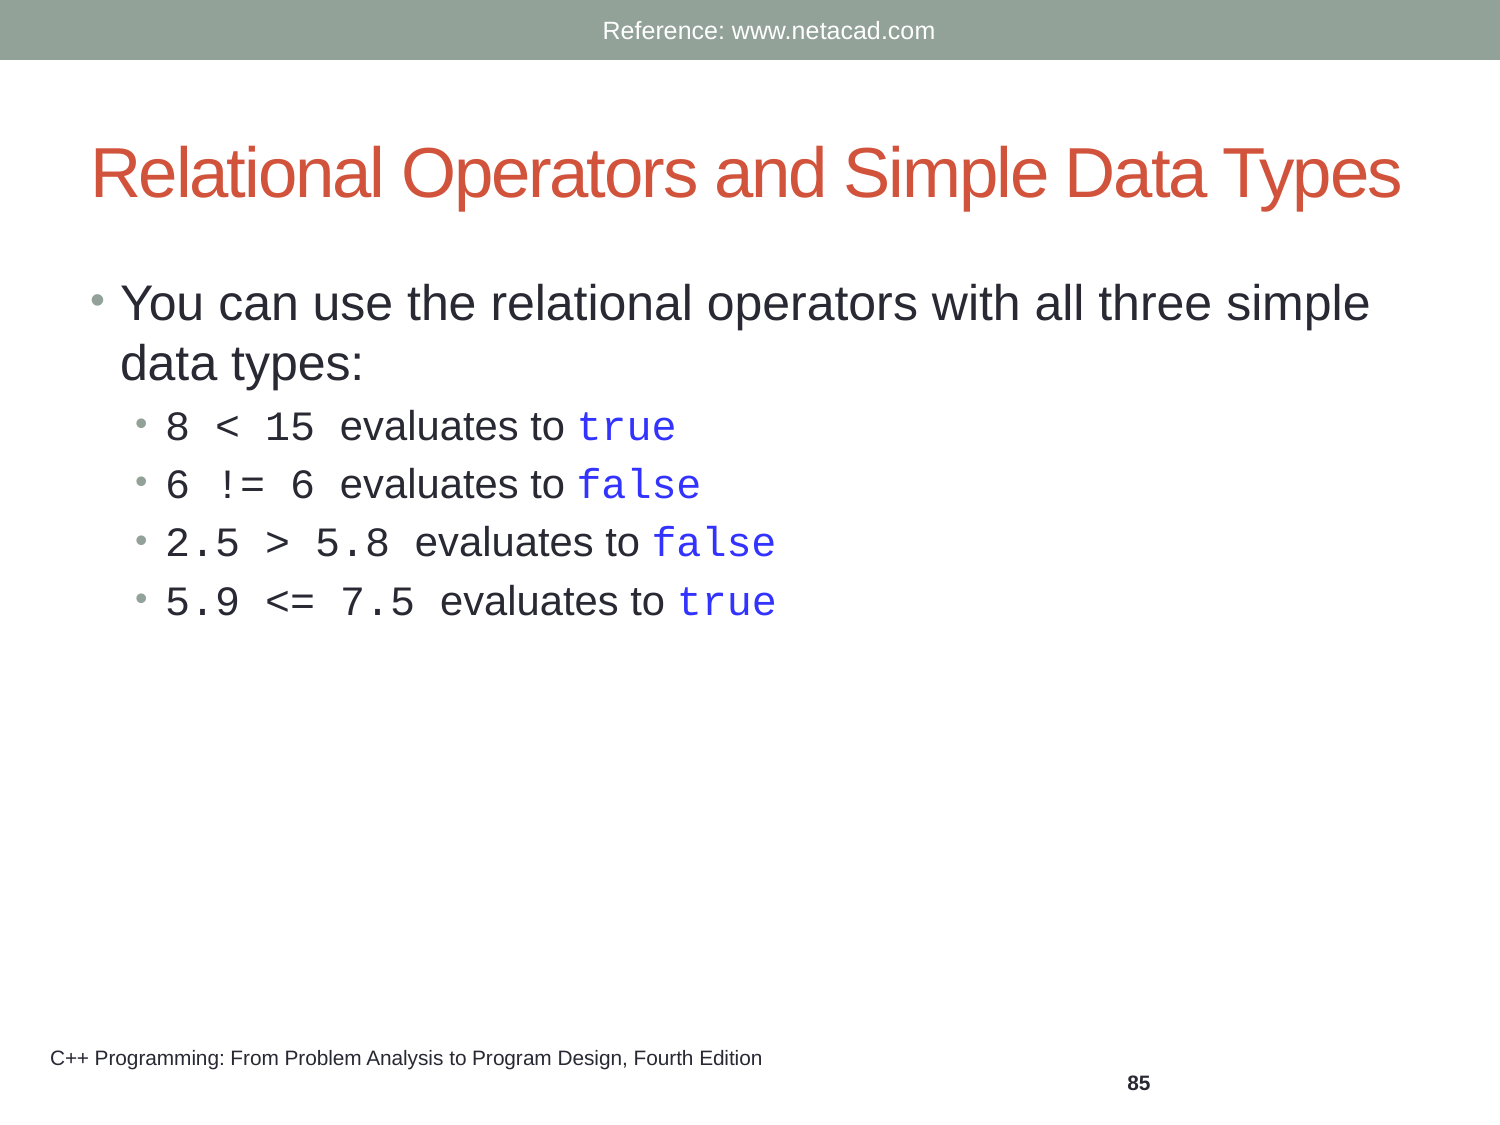

Relational Operators and Simple Data Types
You can use the relational operators with all three simple data types:
8 < 15 evaluates to true
6 != 6 evaluates to false
2.5 > 5.8 evaluates to false
5.9 <= 7.5 evaluates to true

Reference: www.netacad.com
C++ Programming: From Problem Analysis to Program Design, Fourth Edition
85